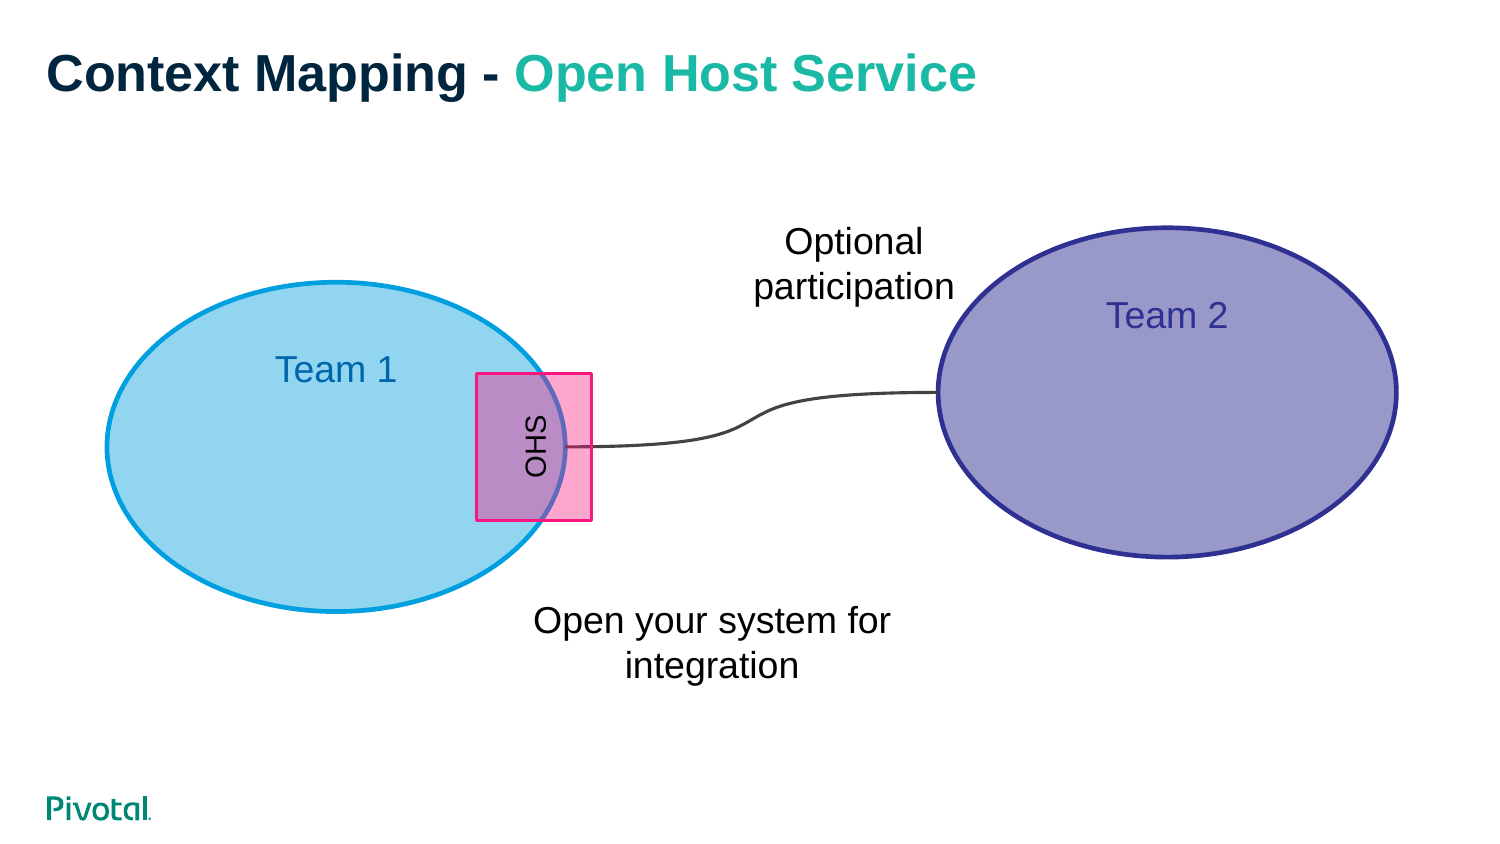

# Context Mapping - Open Host Service
Optional
participation
Team 2
Team 1
OHS
Open your system for integration